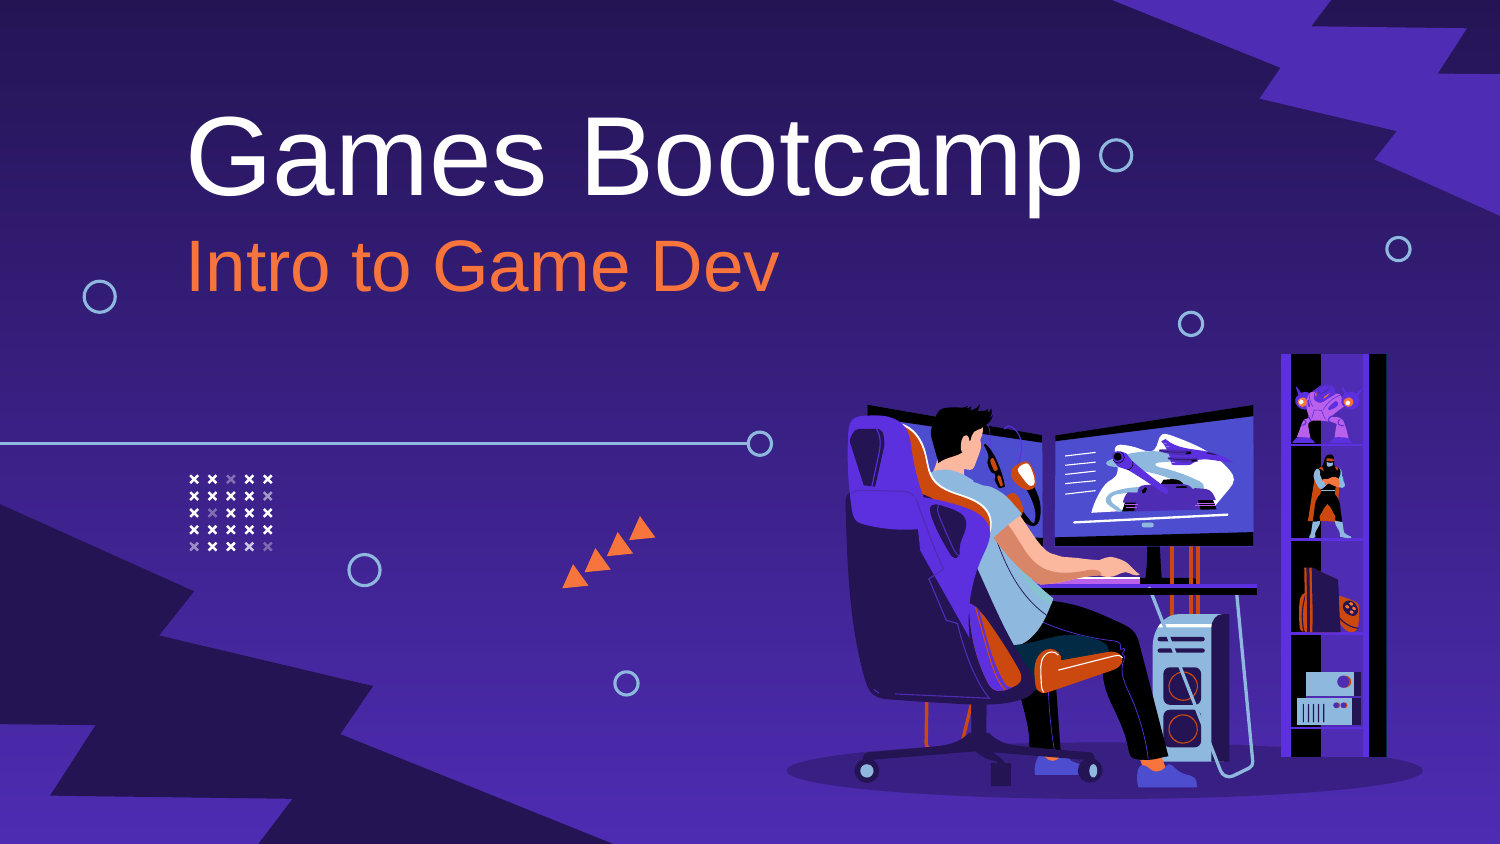

# Games Bootcamp
Intro to Game Dev